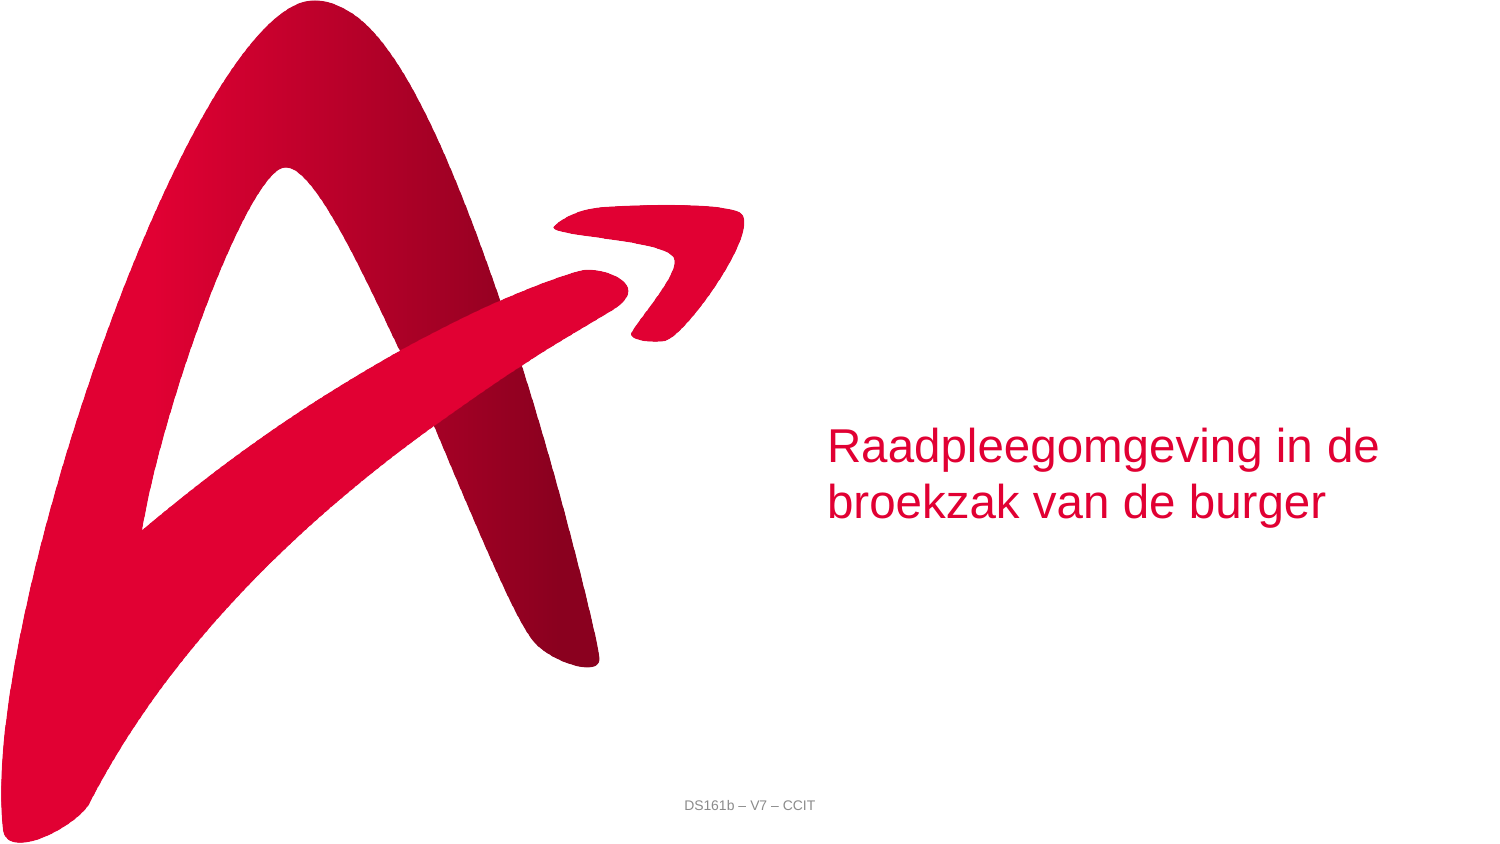

# Raadpleegomgeving in de broekzak van de burger
DS161b – V7 – CCIT